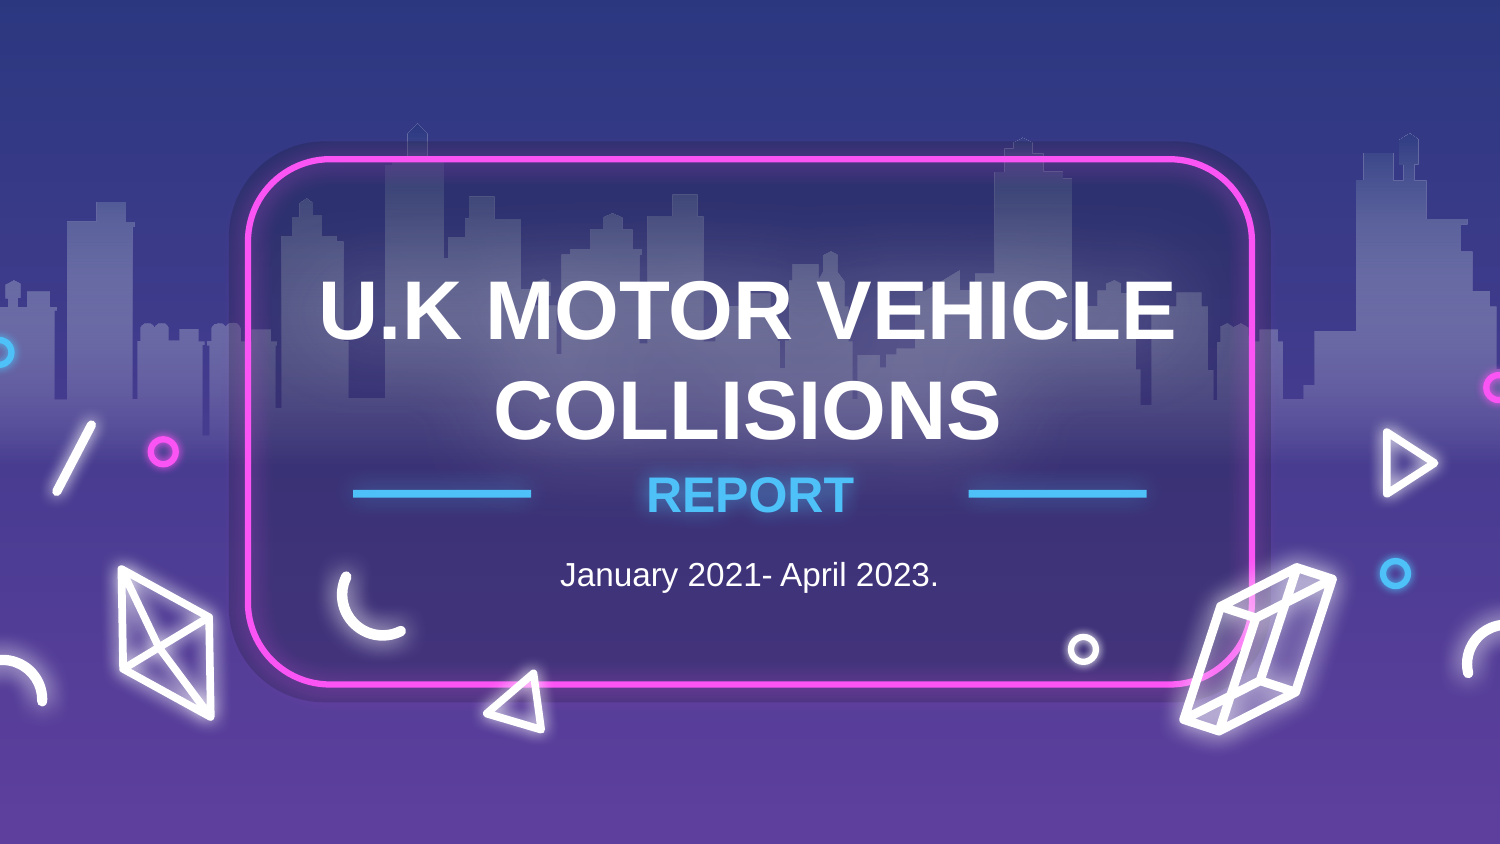

# U.K MOTOR VEHICLE COLLISIONS

REPORT

January 2021- April 2023.